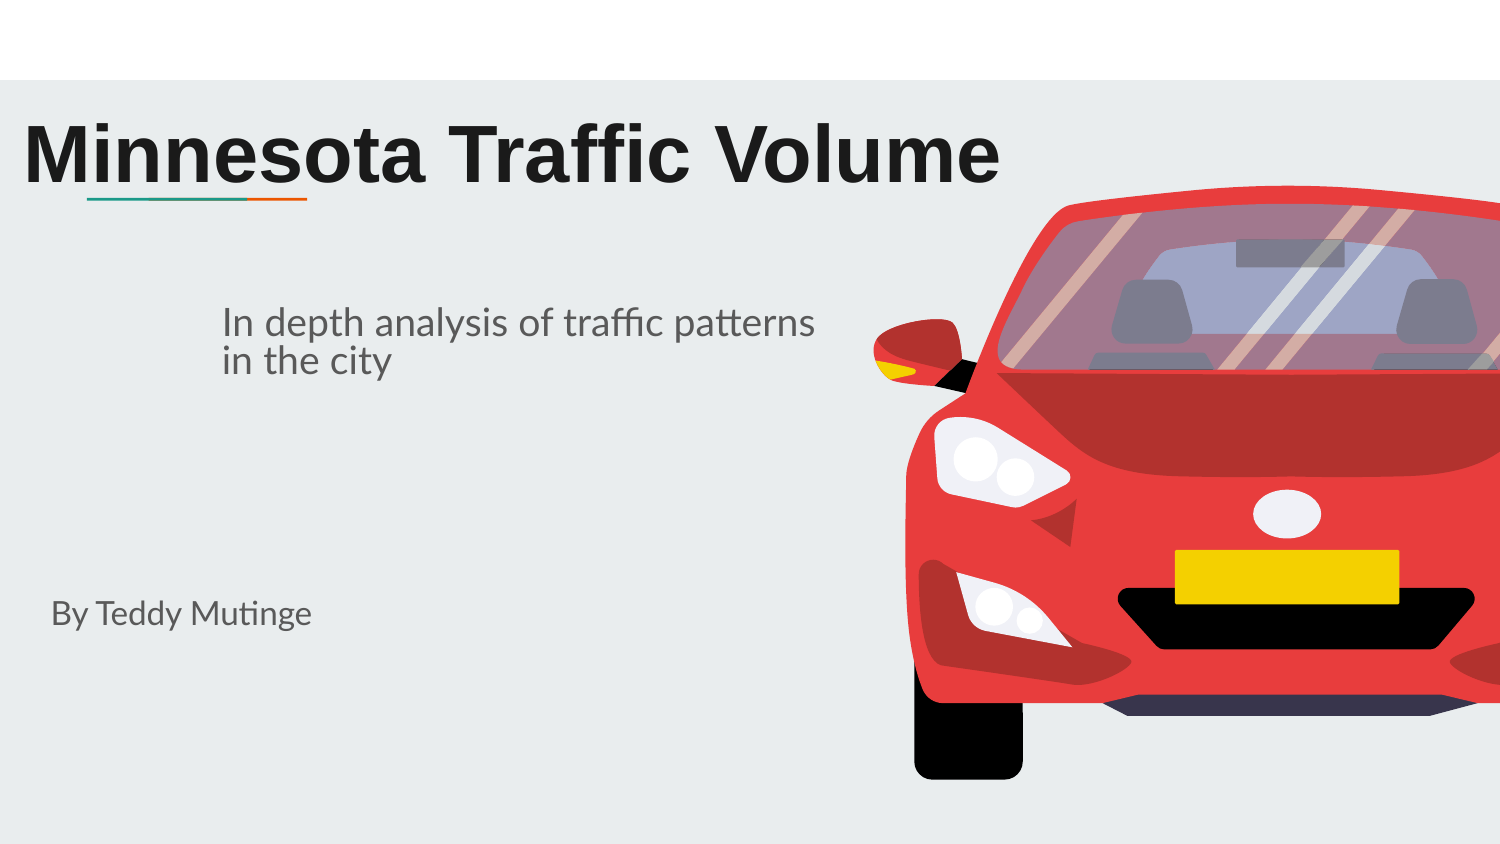

# Minnesota Traffic Volume

In depth analysis of traffic patterns in the city
By Teddy Mutinge